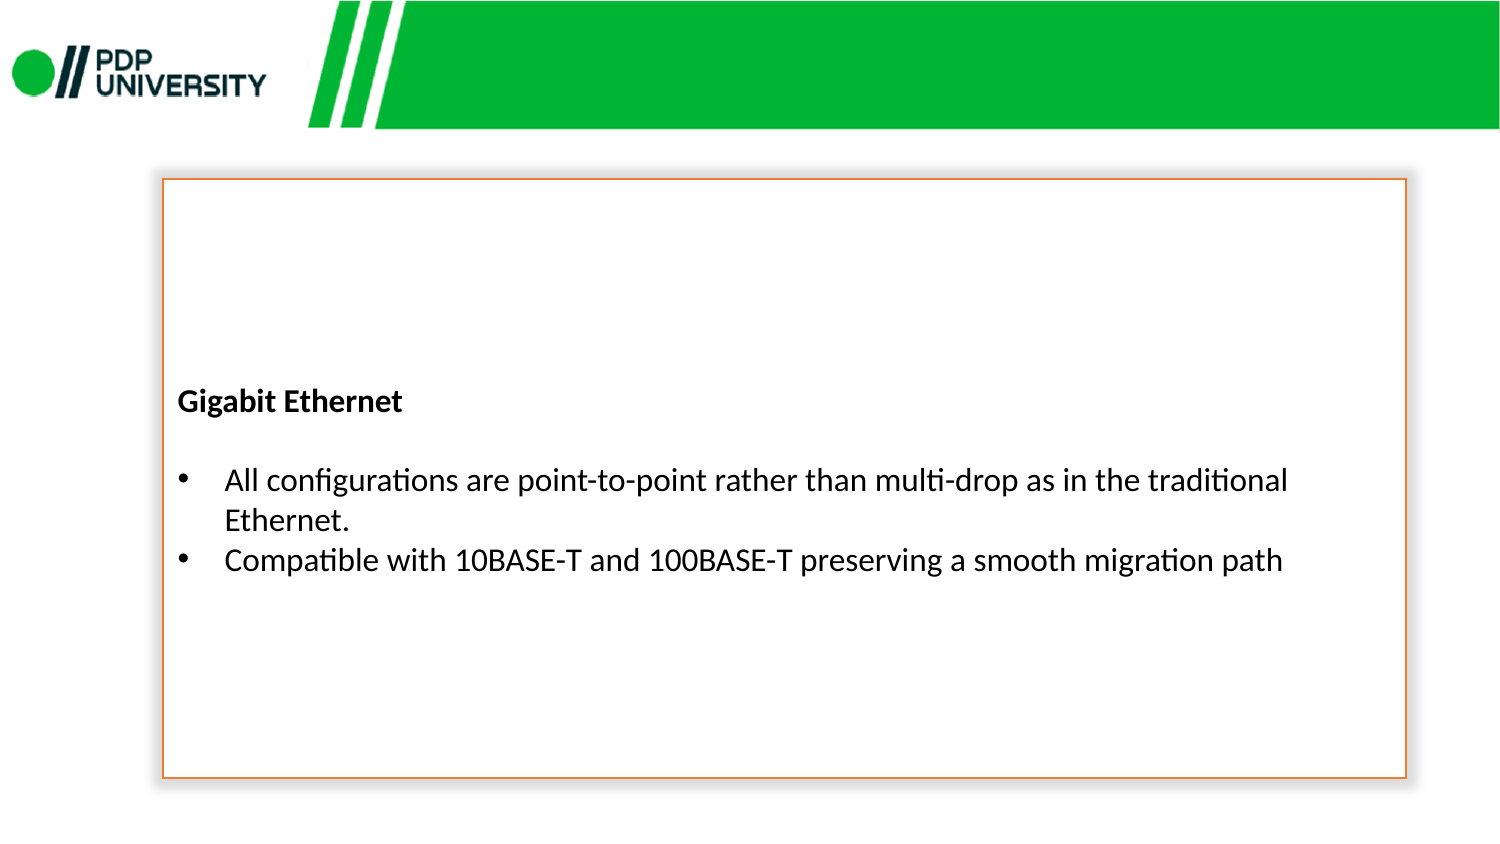

Gigabit Ethernet

All configurations are point-to-point rather than multi-drop as in the traditional Ethernet.
Compatible with 10BASE-T and 100BASE-T preserving a smooth migration path